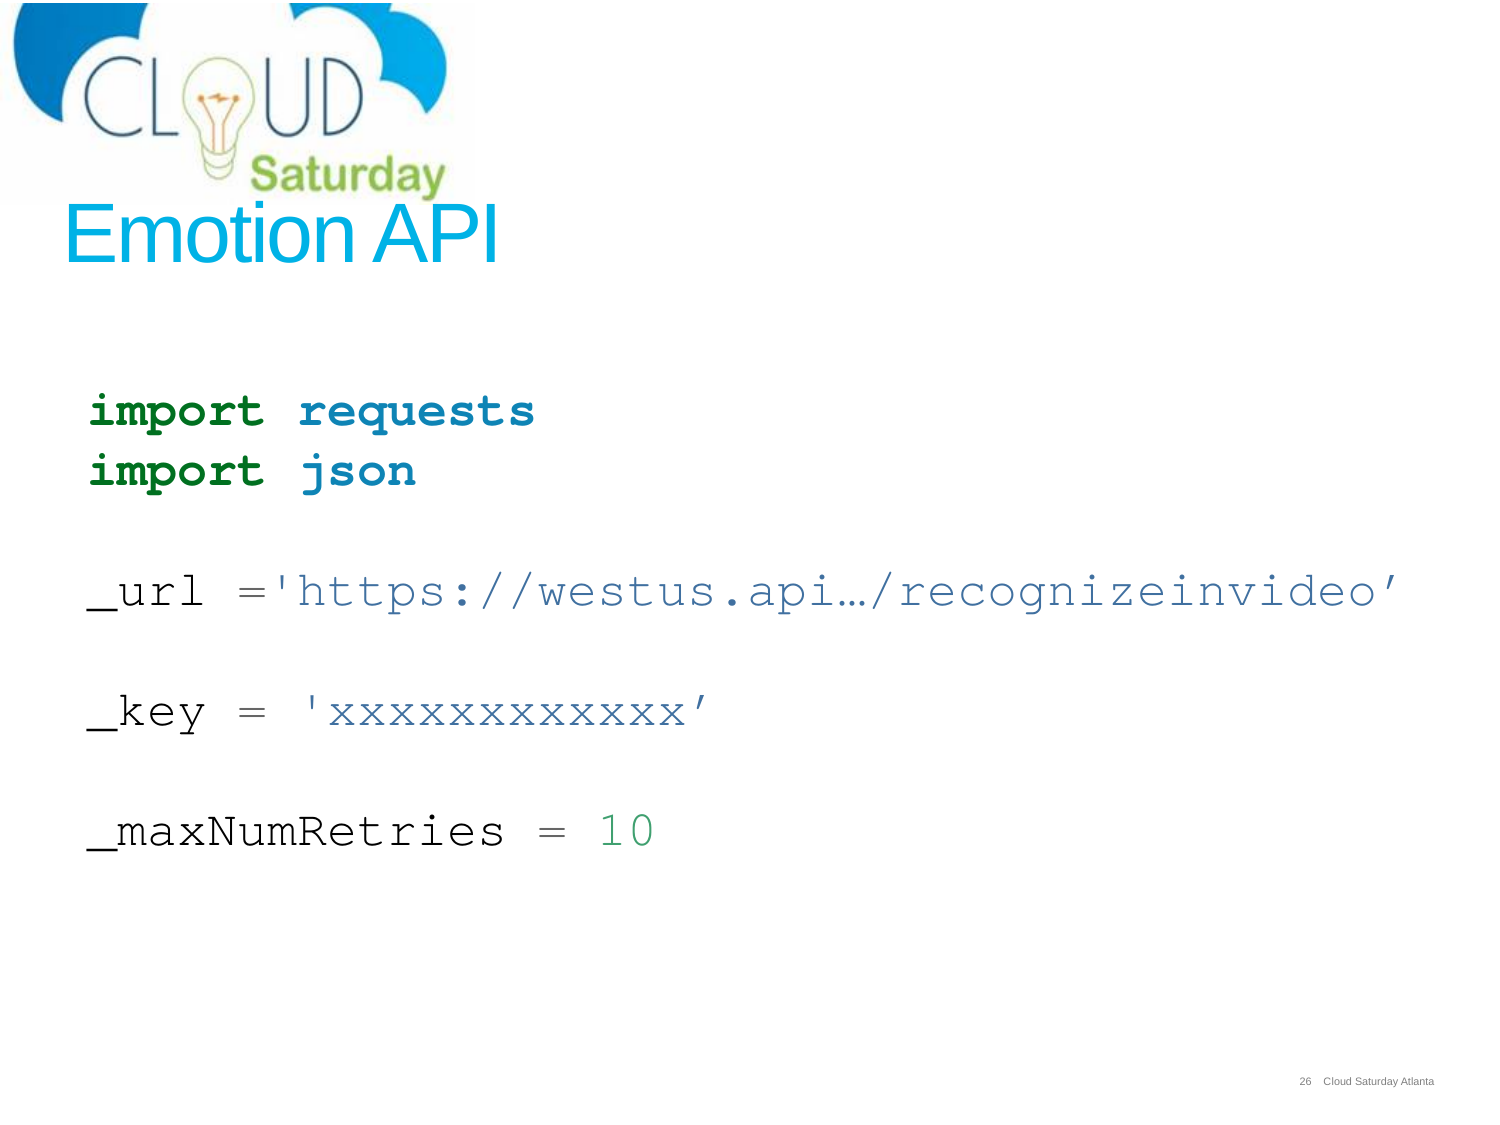

# Emotion API
import requests
import json

_url ='https://westus.api…/recognizeinvideo’

_key = 'xxxxxxxxxxxx’

_maxNumRetries = 10